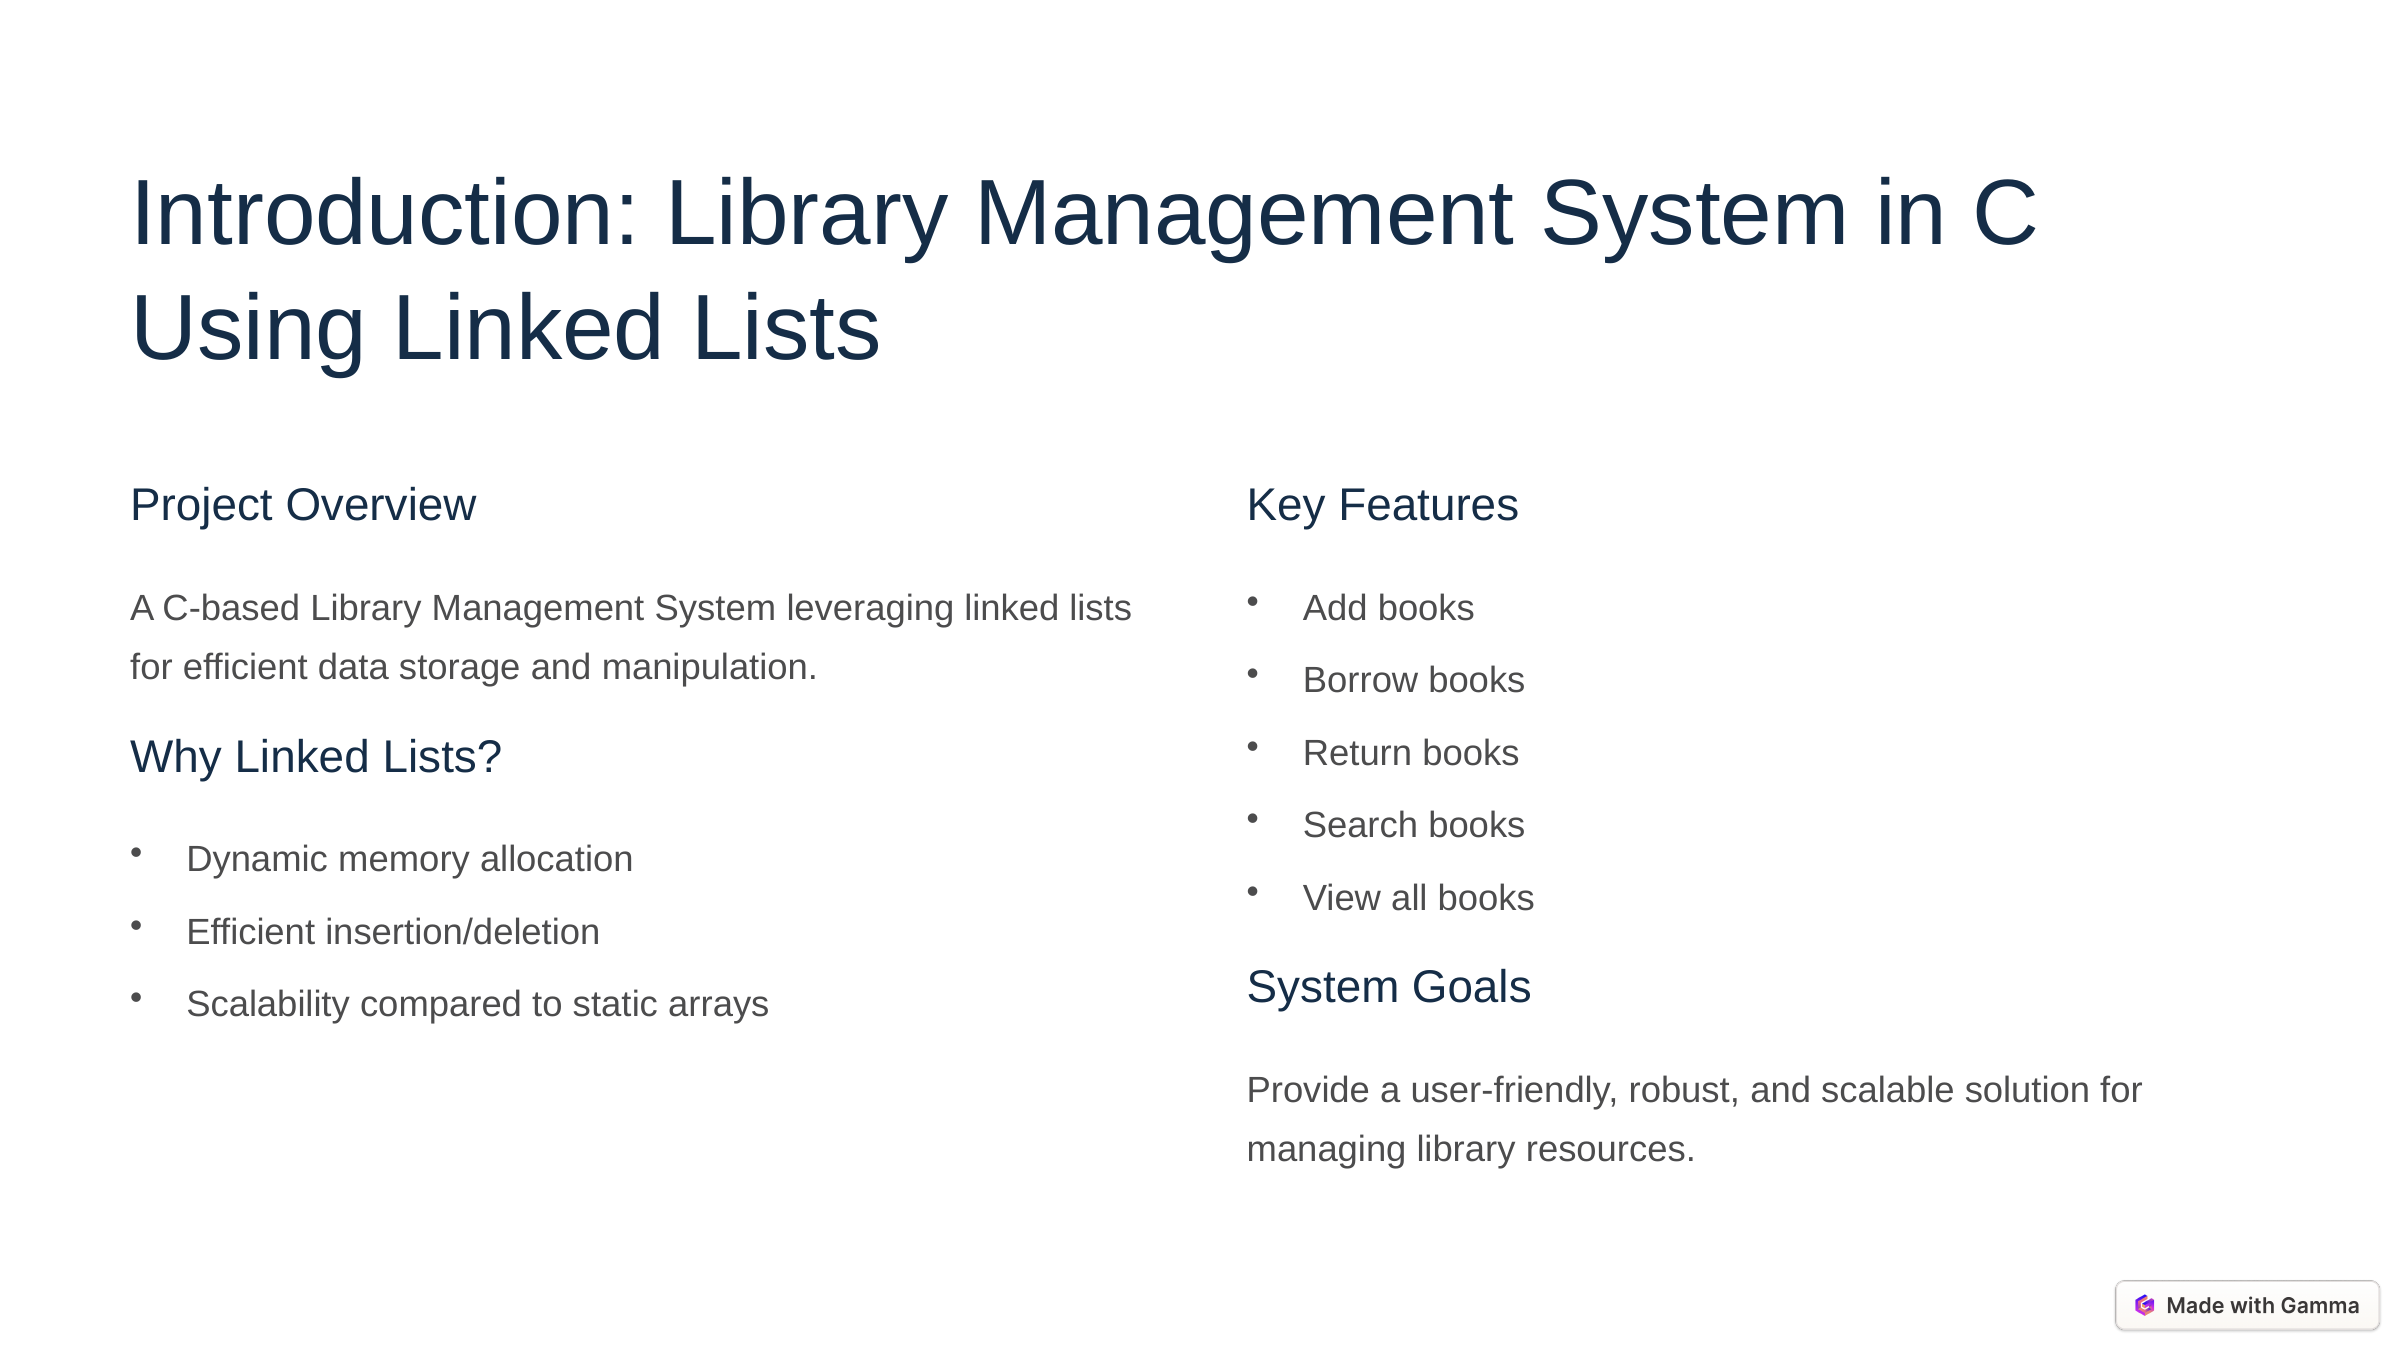

Introduction: Library Management System in C Using Linked Lists
Project Overview
Key Features
A C-based Library Management System leveraging linked lists for efficient data storage and manipulation.
Add books
Borrow books
Return books
Why Linked Lists?
Search books
Dynamic memory allocation
View all books
Efficient insertion/deletion
System Goals
Scalability compared to static arrays
Provide a user-friendly, robust, and scalable solution for managing library resources.